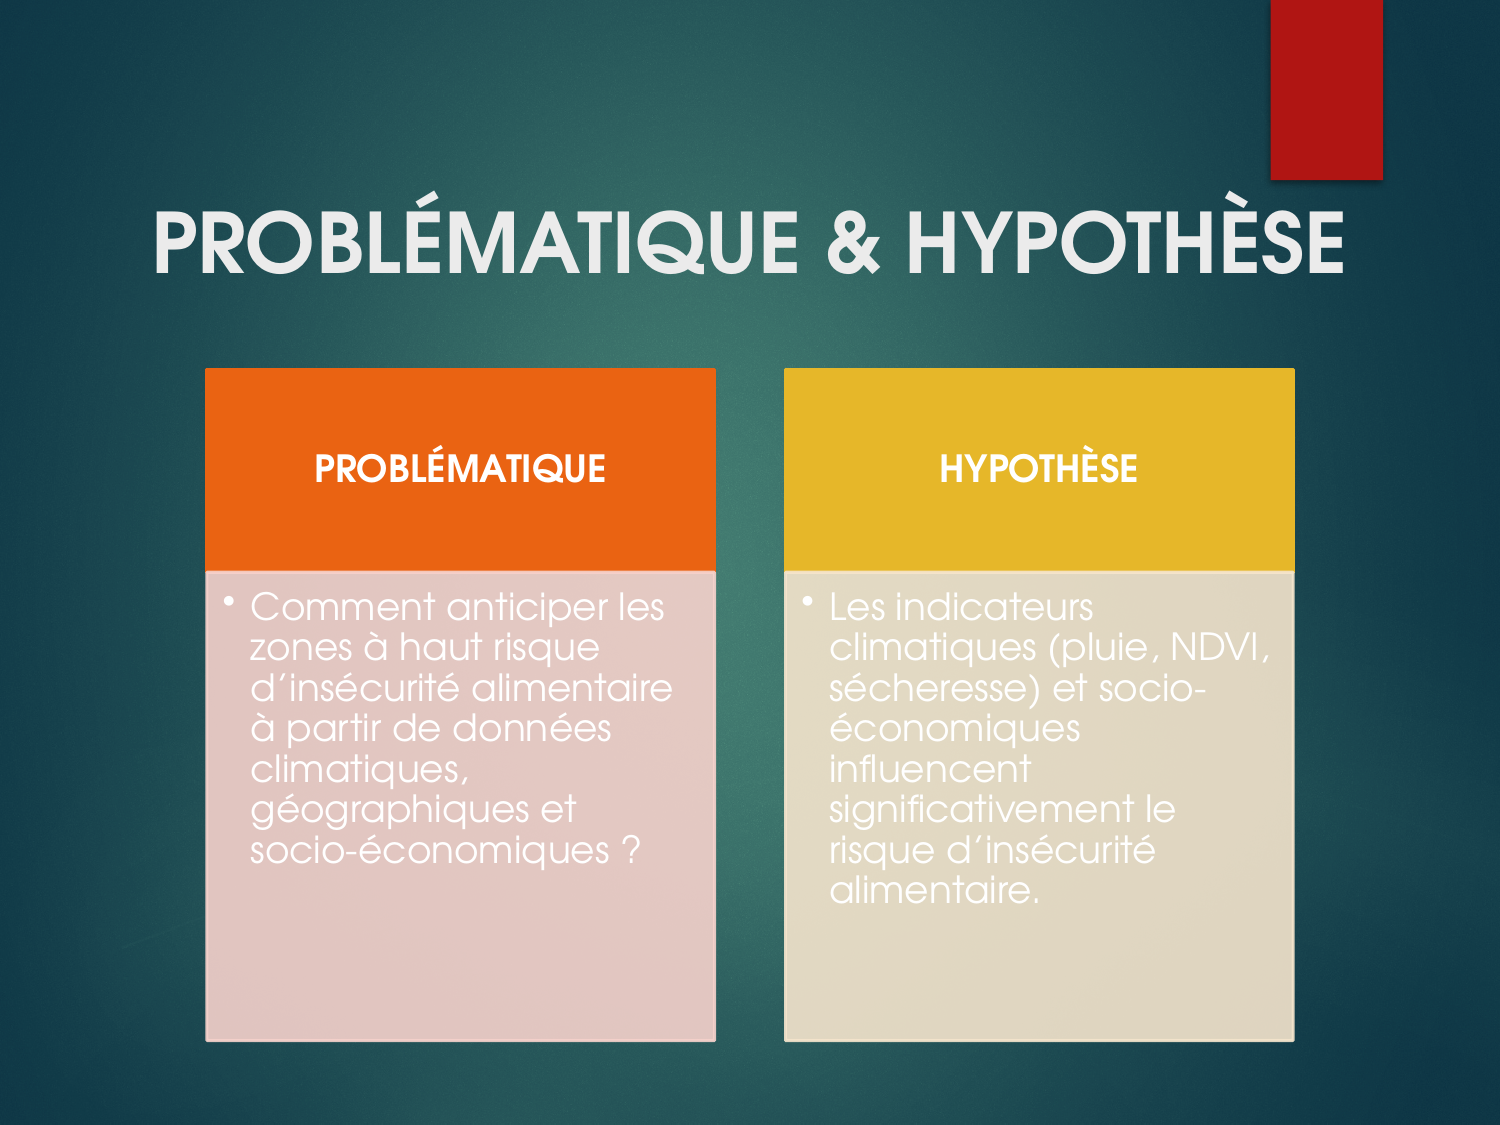

# PROBLÉMATIQUE & HYPOTHÈSE
PROBLÉMATIQUE
Comment anticiper les zones à haut risque d’insécurité alimentaire à partir de données climatiques, géographiques et socio-économiques ?
HYPOTHÈSE
Les indicateurs climatiques (pluie, NDVI, sécheresse) et socio-économiques influencent significativement le risque d’insécurité alimentaire.